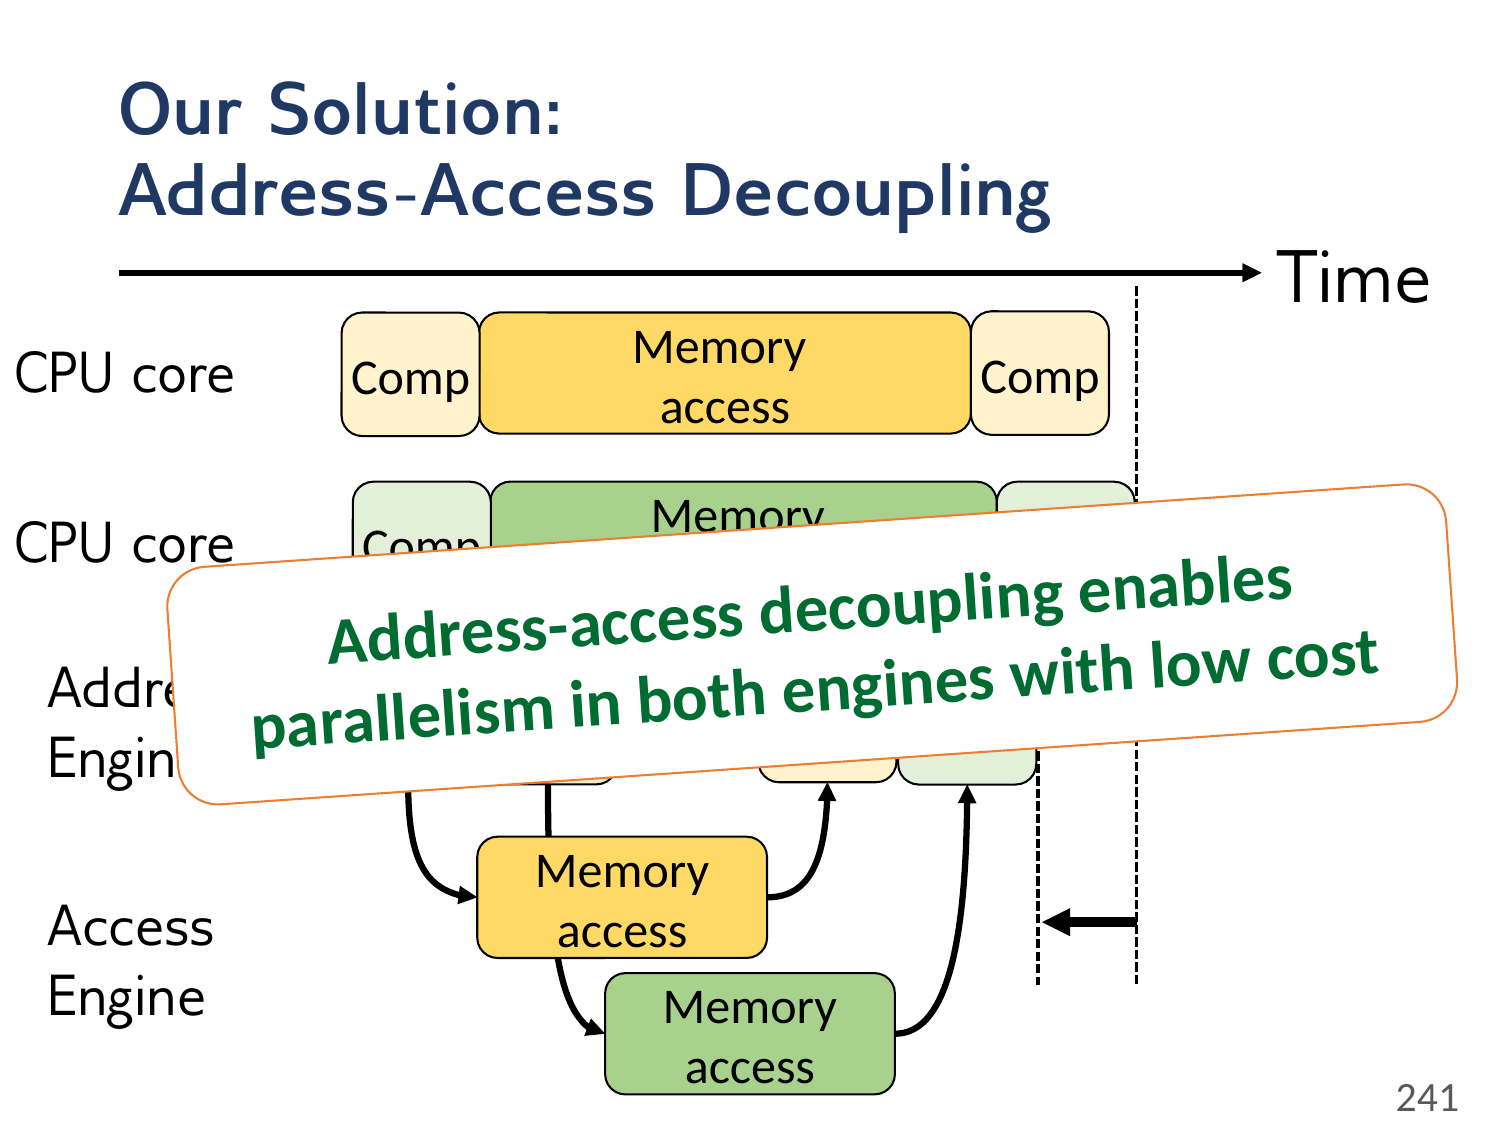

# Our Solution: Address-Access Decoupling
Time
Comp
Comp
Memory
access
CPU core
Comp
Memory
access
Comp
CPU core
Address-access decoupling enables parallelism in both engines with low cost
Address Engine
Comp
Comp
Comp
Comp
Memory access
Access Engine
Memory access
241